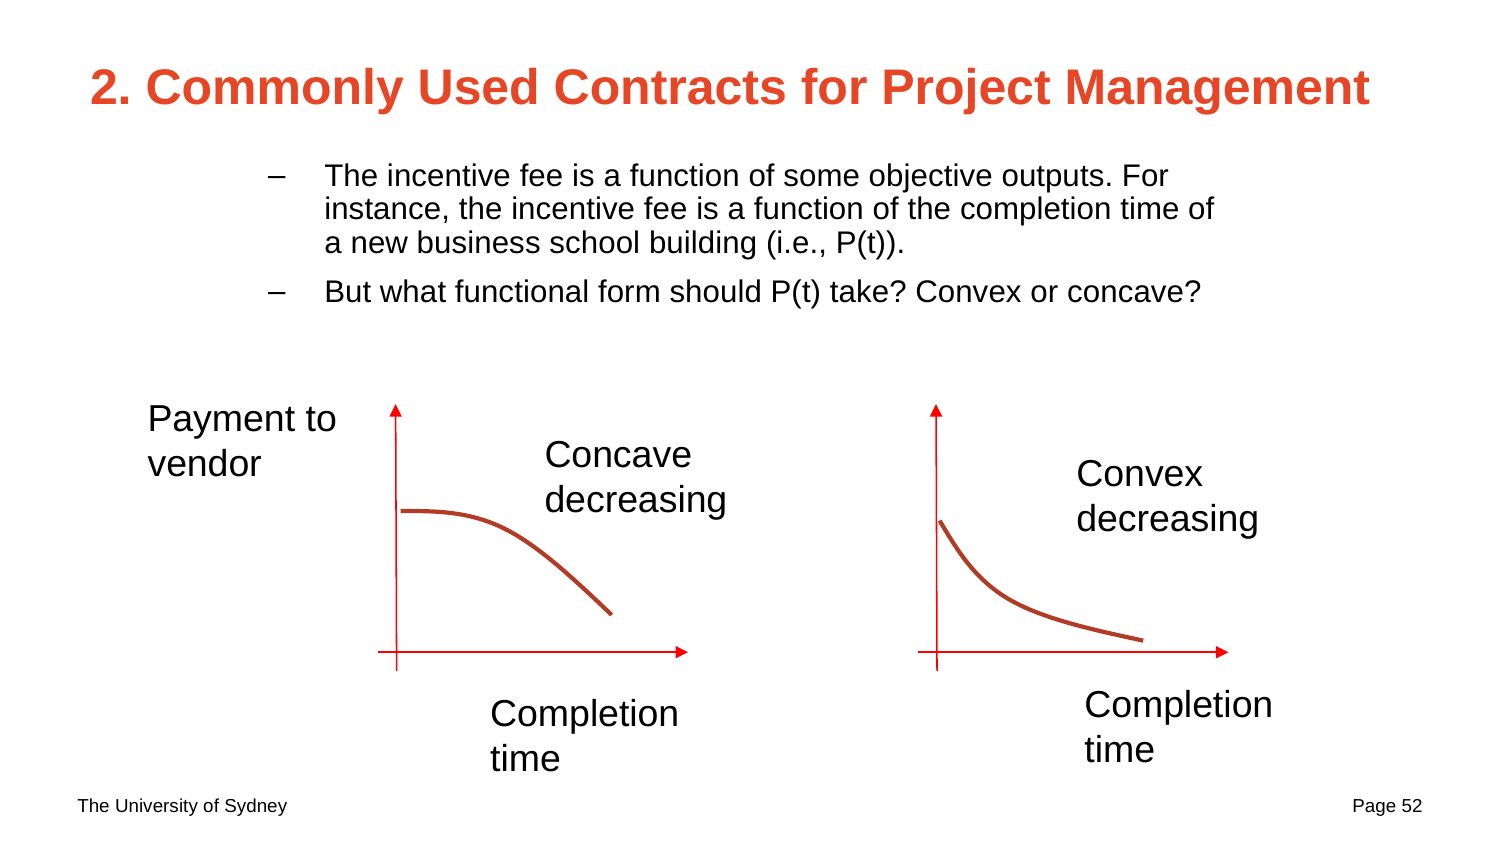

# 2. Commonly Used Contracts for Project Management
The incentive fee is a function of some objective outputs. For instance, the incentive fee is a function of the completion time of a new business school building (i.e., P(t)).
But what functional form should P(t) take? Convex or concave?
Payment to vendor
Concave decreasing
Convex decreasing

Completion time
Completion time